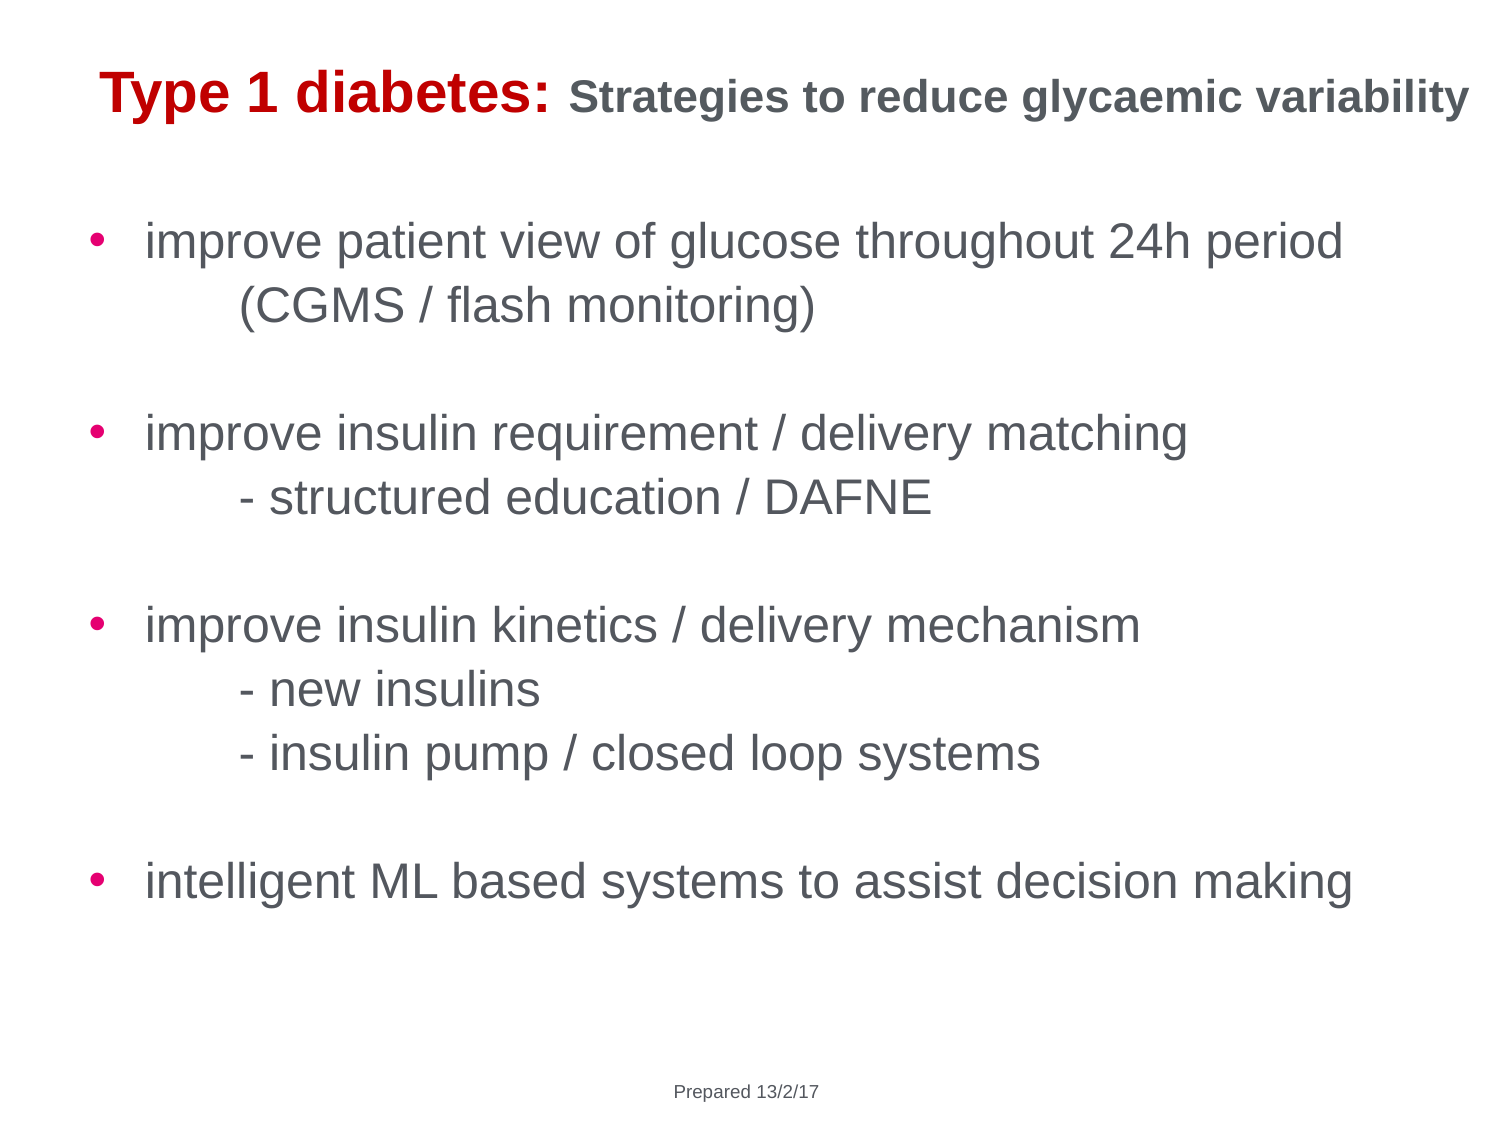

Type 1 diabetes: Strategies to reduce glycaemic variability

improve patient view of glucose throughout 24h period
	(CGMS / flash monitoring)

improve insulin requirement / delivery matching
	- structured education / DAFNE

improve insulin kinetics / delivery mechanism
	- new insulins
	- insulin pump / closed loop systems

intelligent ML based systems to assist decision making